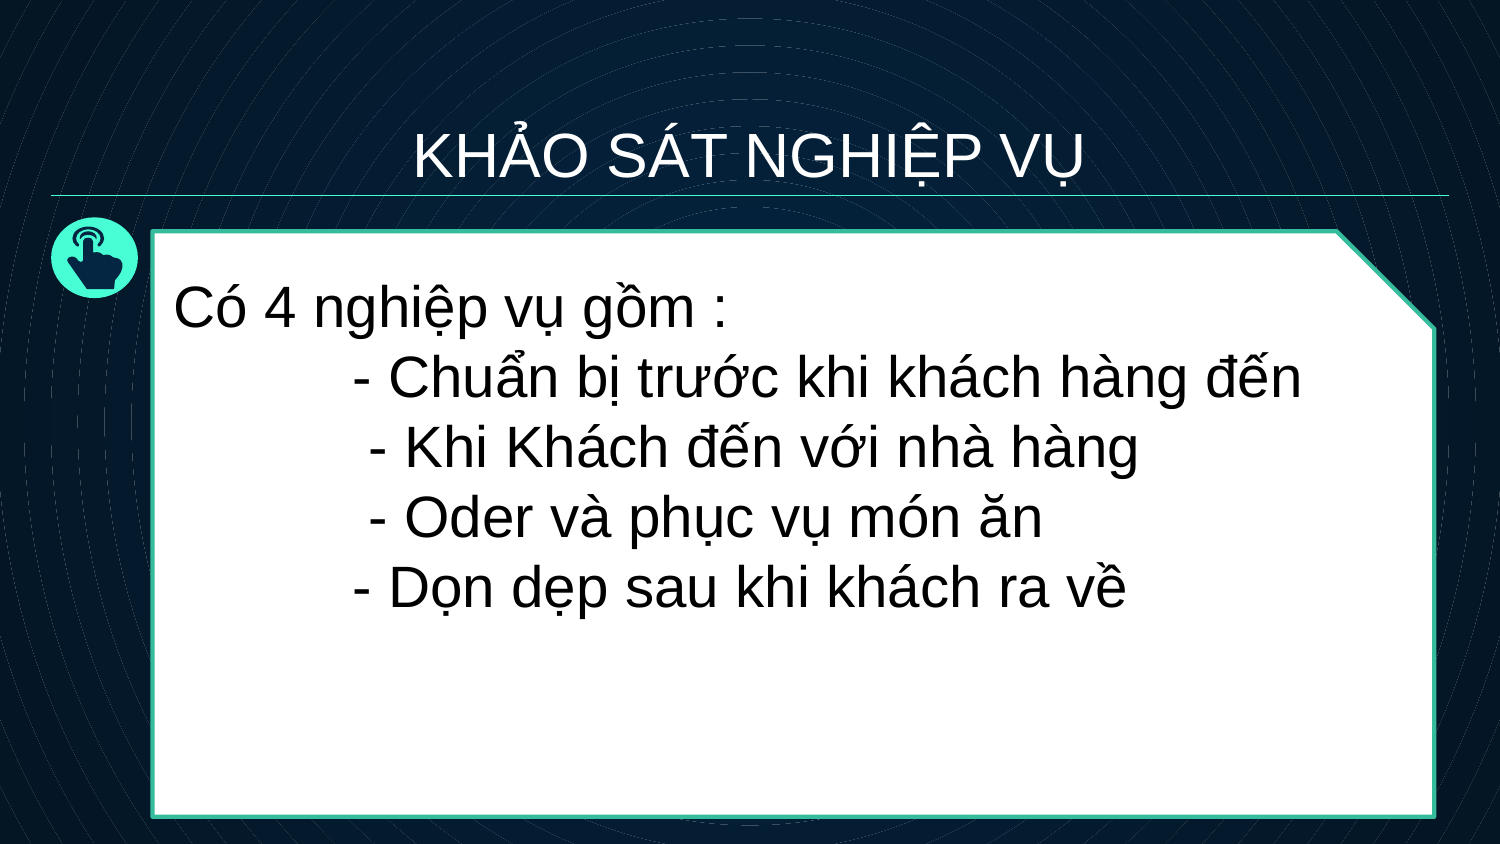

KHẢO SÁT NGHIỆP VỤ

Có 4 nghiệp vụ gồm :
           - Chuẩn bị trước khi khách hàng đến
            - Khi Khách đến với nhà hàng
            - Oder và phục vụ món ăn
           - Dọn dẹp sau khi khách ra về